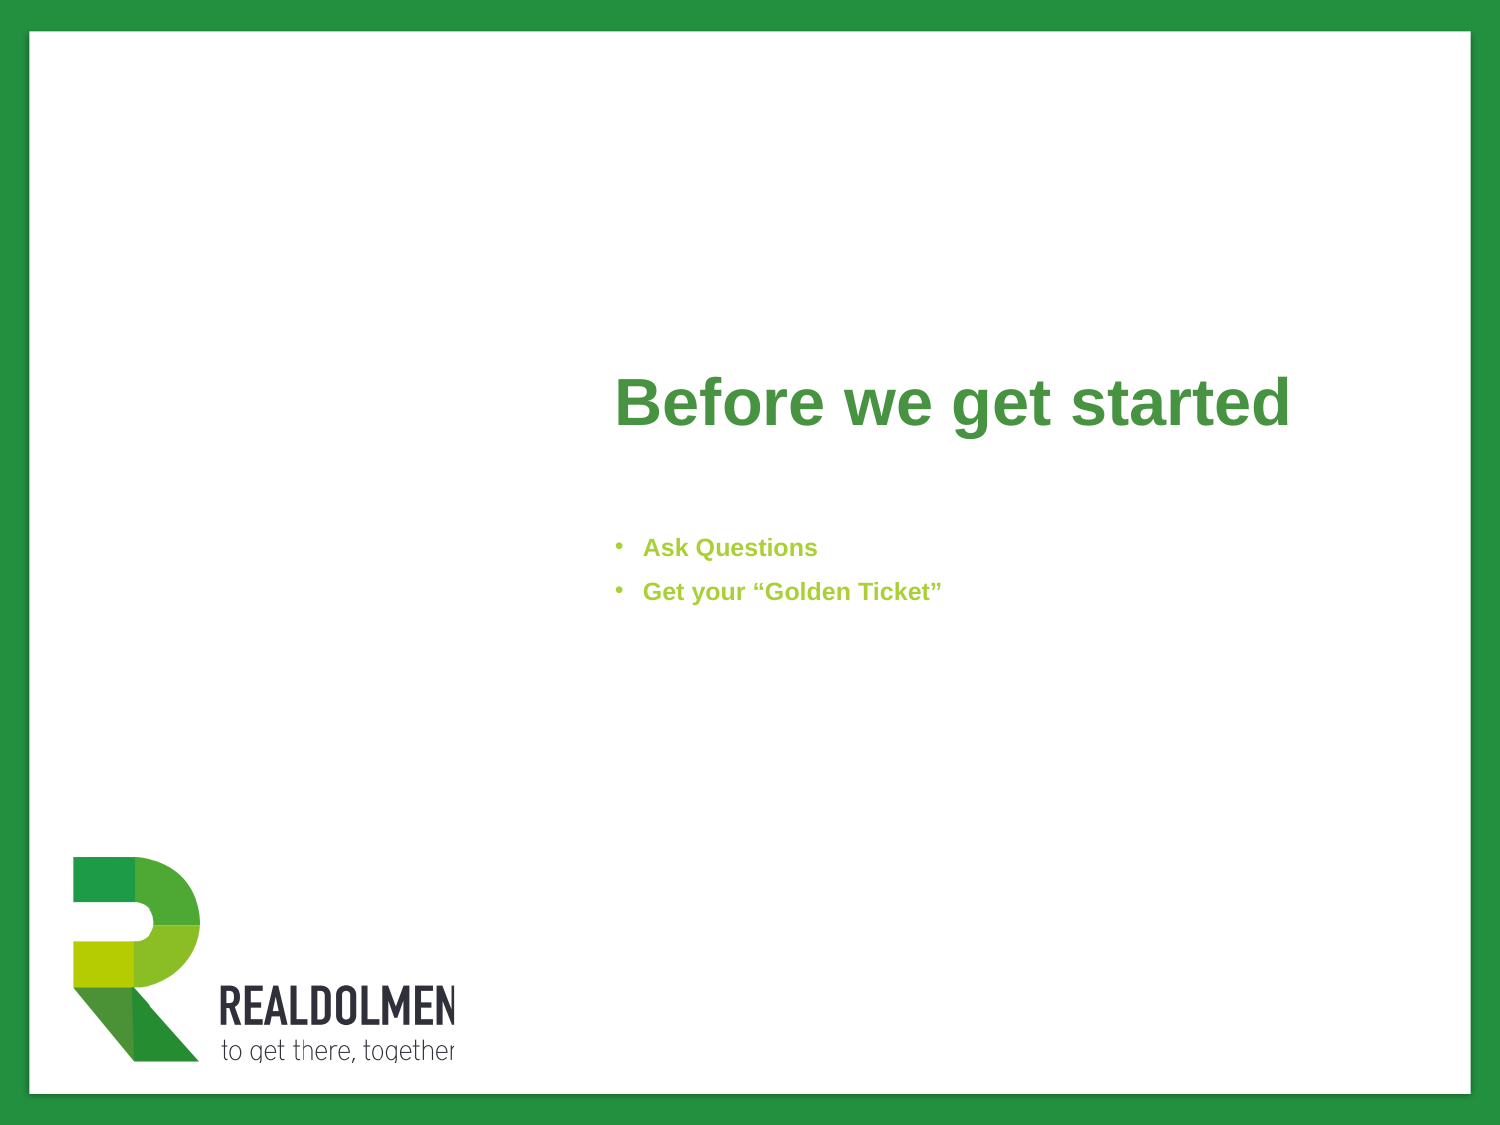

# Before we get started
Ask Questions
Get your “Golden Ticket”